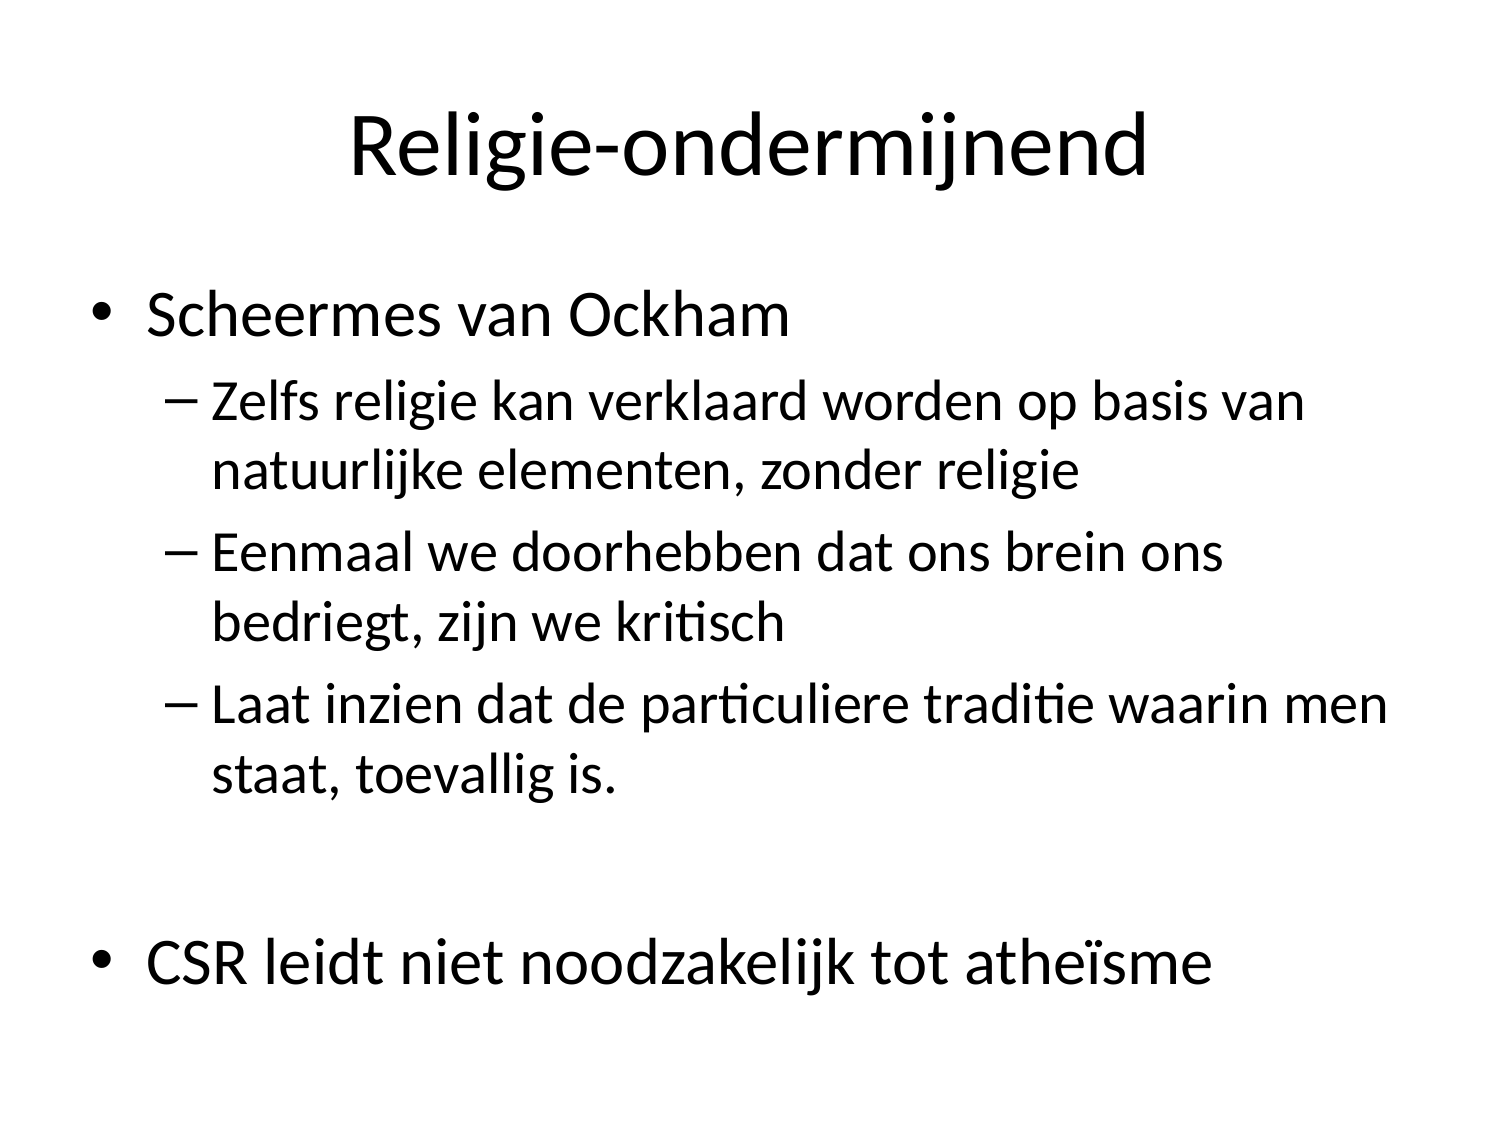

# Religie-ondermijnend
Scheermes van Ockham
Zelfs religie kan verklaard worden op basis van natuurlijke elementen, zonder religie
Eenmaal we doorhebben dat ons brein ons bedriegt, zijn we kritisch
Laat inzien dat de particuliere traditie waarin men staat, toevallig is.

CSR leidt niet noodzakelijk tot atheïsme